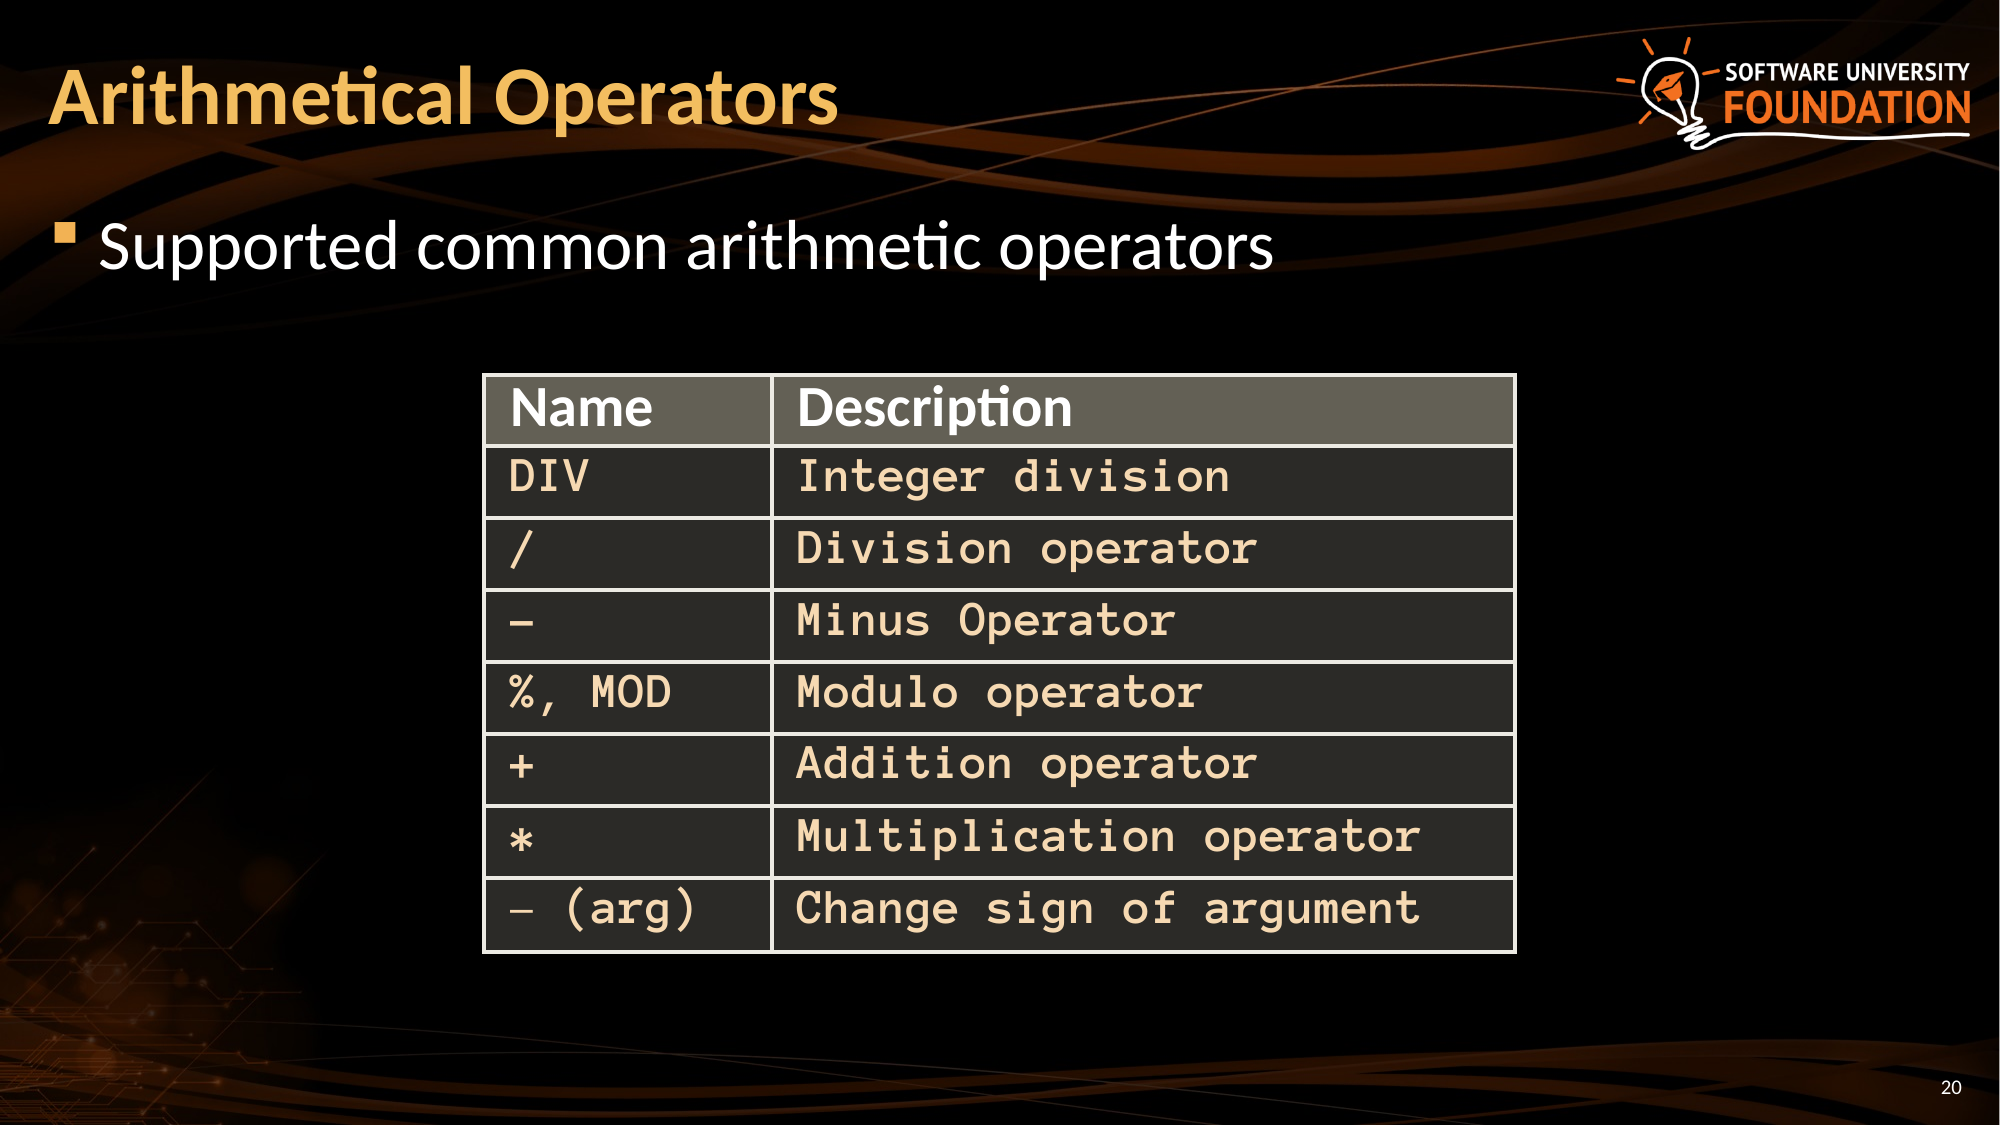

# Arithmetical Operators
Supported common arithmetic operators
| Name | Description |
| --- | --- |
| DIV | Integer division |
| / | Division operator |
| - | Minus Operator |
| %, MOD | Modulo operator |
| + | Addition operator |
| \* | Multiplication operator |
| - (arg) | Change sign of argument |
20